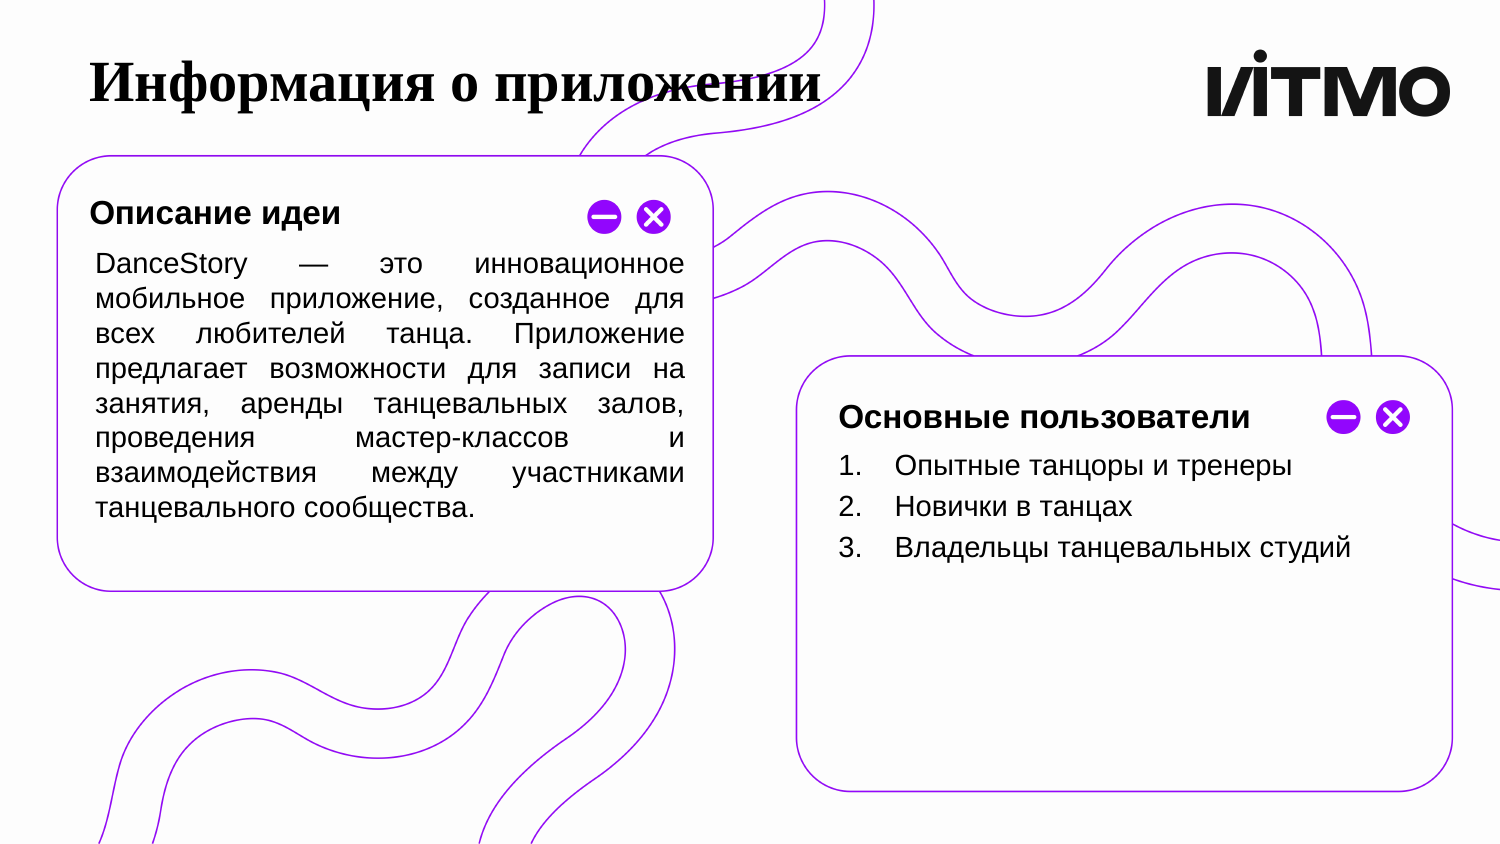

# Информация о приложении
Описание идеи
DanceStory — это инновационное мобильное приложение, созданное для всех любителей танца. Приложение предлагает возможности для записи на занятия, аренды танцевальных залов, проведения мастер-классов и взаимодействия между участниками танцевального сообщества.
Основные пользователи
Опытные танцоры и тренеры
Новички в танцах
Владельцы танцевальных студий